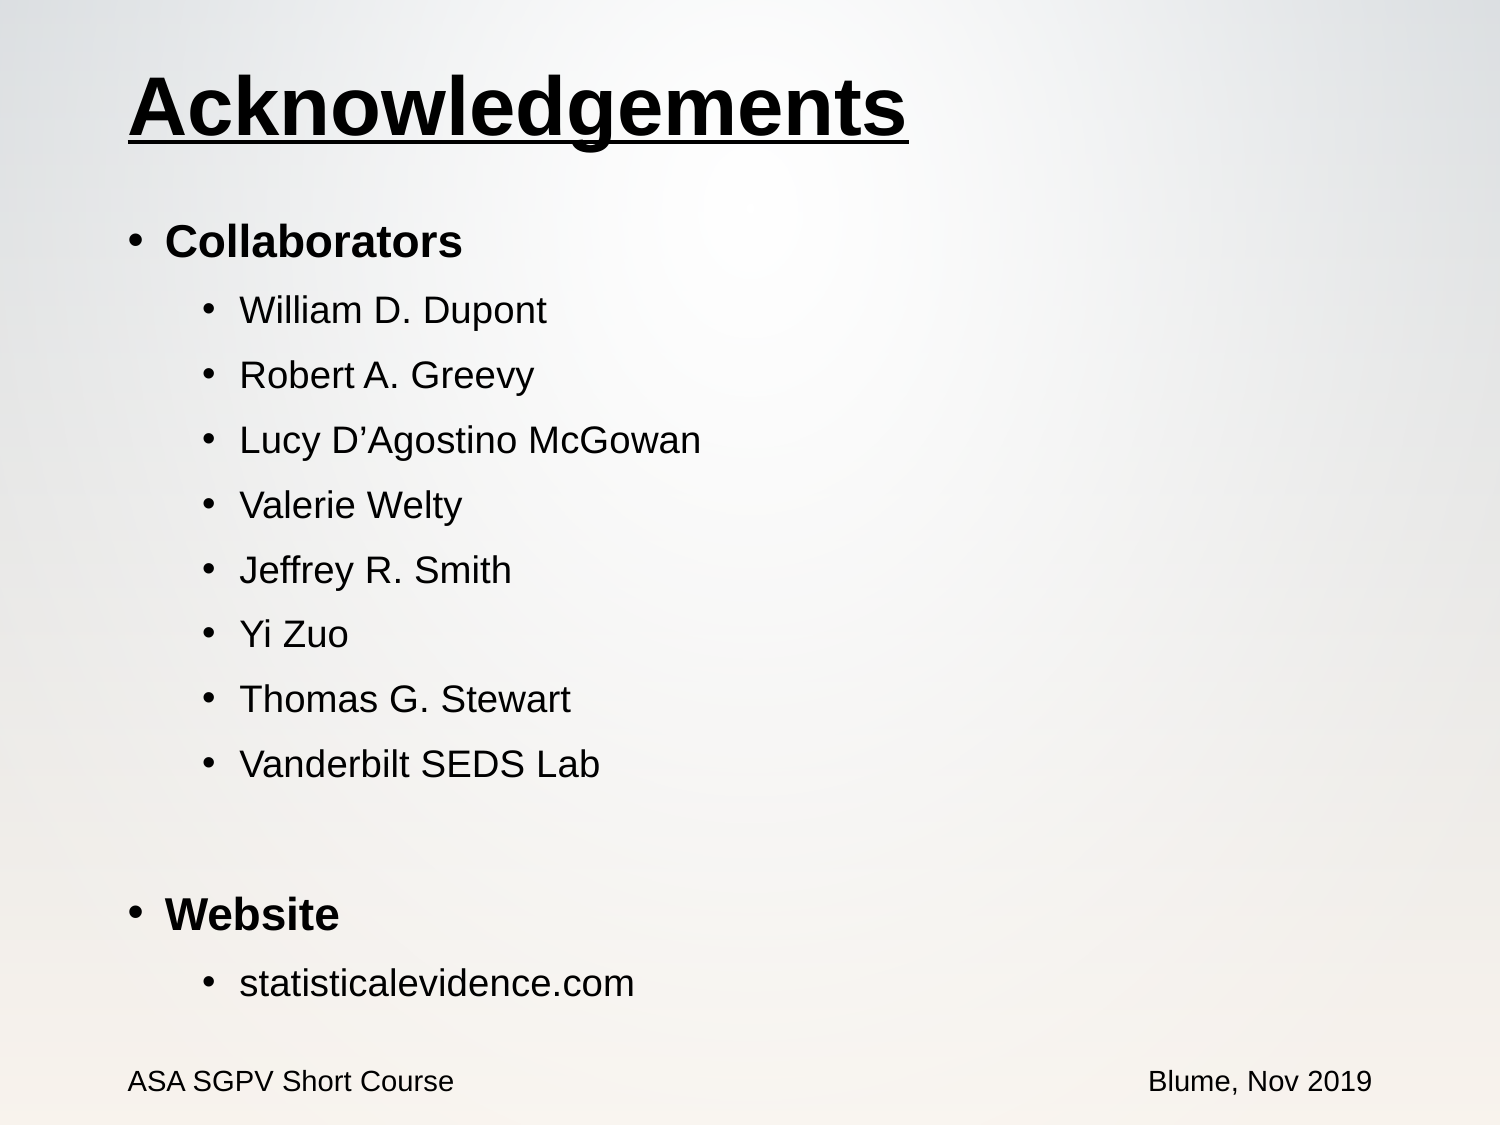

# Acknowledgements
Collaborators
William D. Dupont
Robert A. Greevy
Lucy D’Agostino McGowan
Valerie Welty
Jeffrey R. Smith
Yi Zuo
Thomas G. Stewart
Vanderbilt SEDS Lab

Website
statisticalevidence.com
ASA SGPV Short Course
Blume, Nov 2019